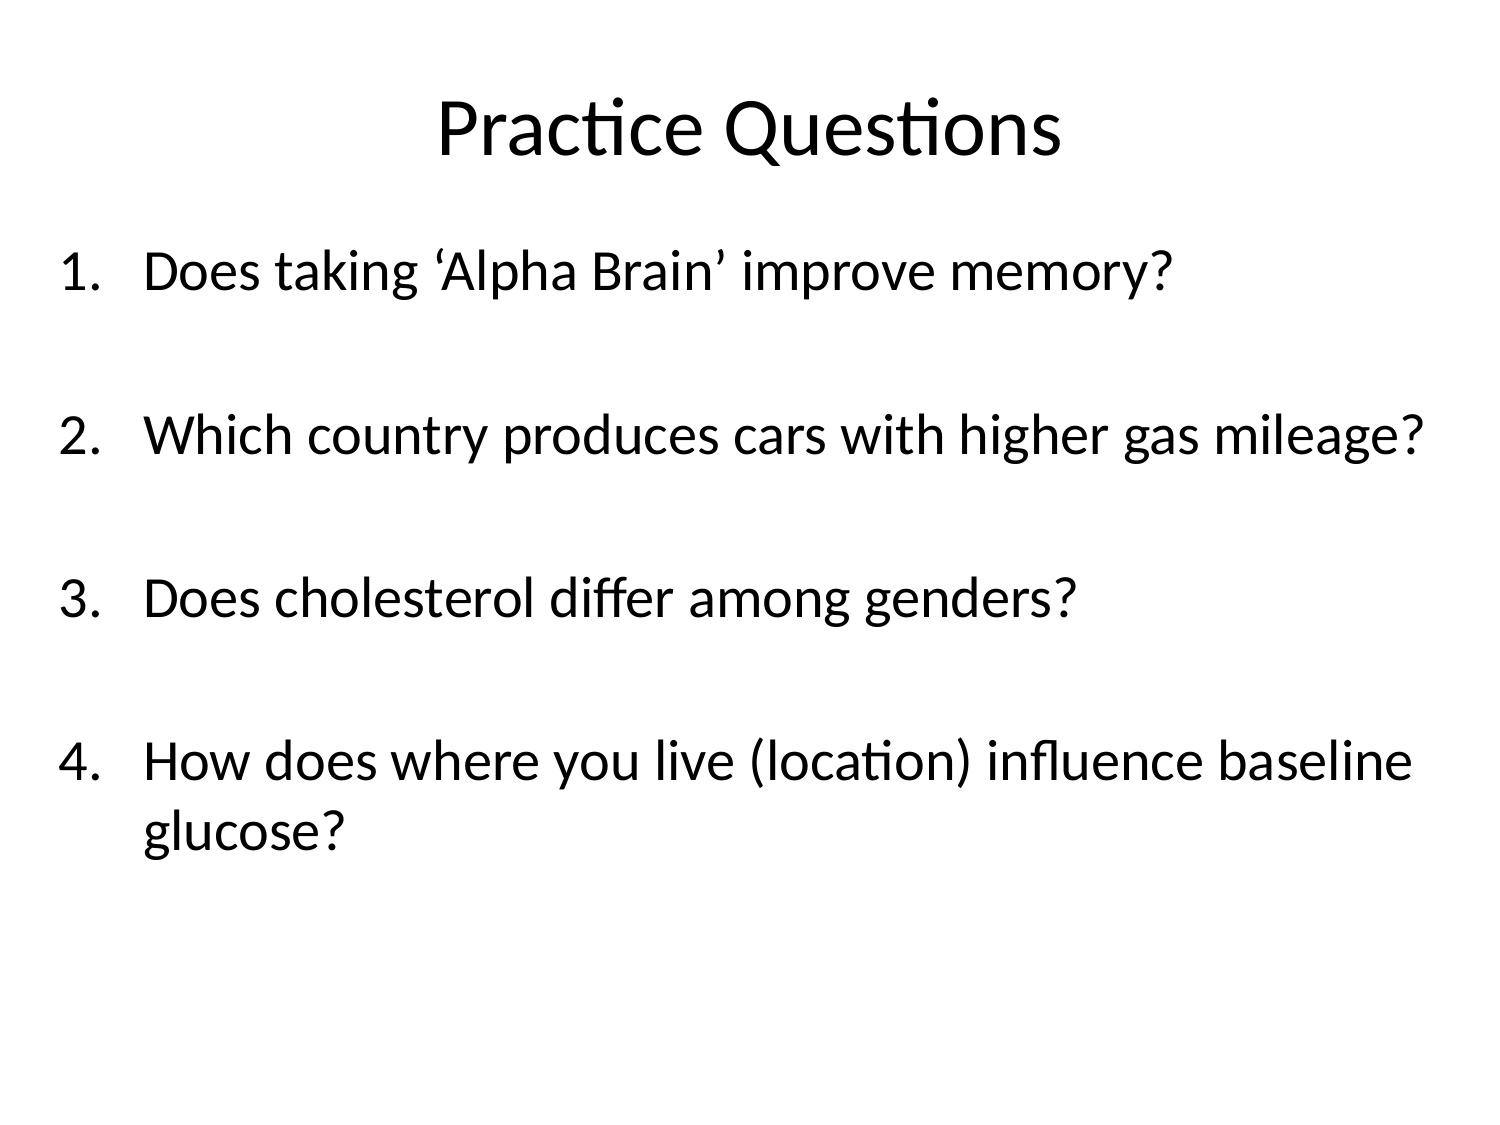

# Practice Questions
Does taking ‘Alpha Brain’ improve memory?

Which country produces cars with higher gas mileage?

Does cholesterol differ among genders?

How does where you live (location) influence baseline glucose?